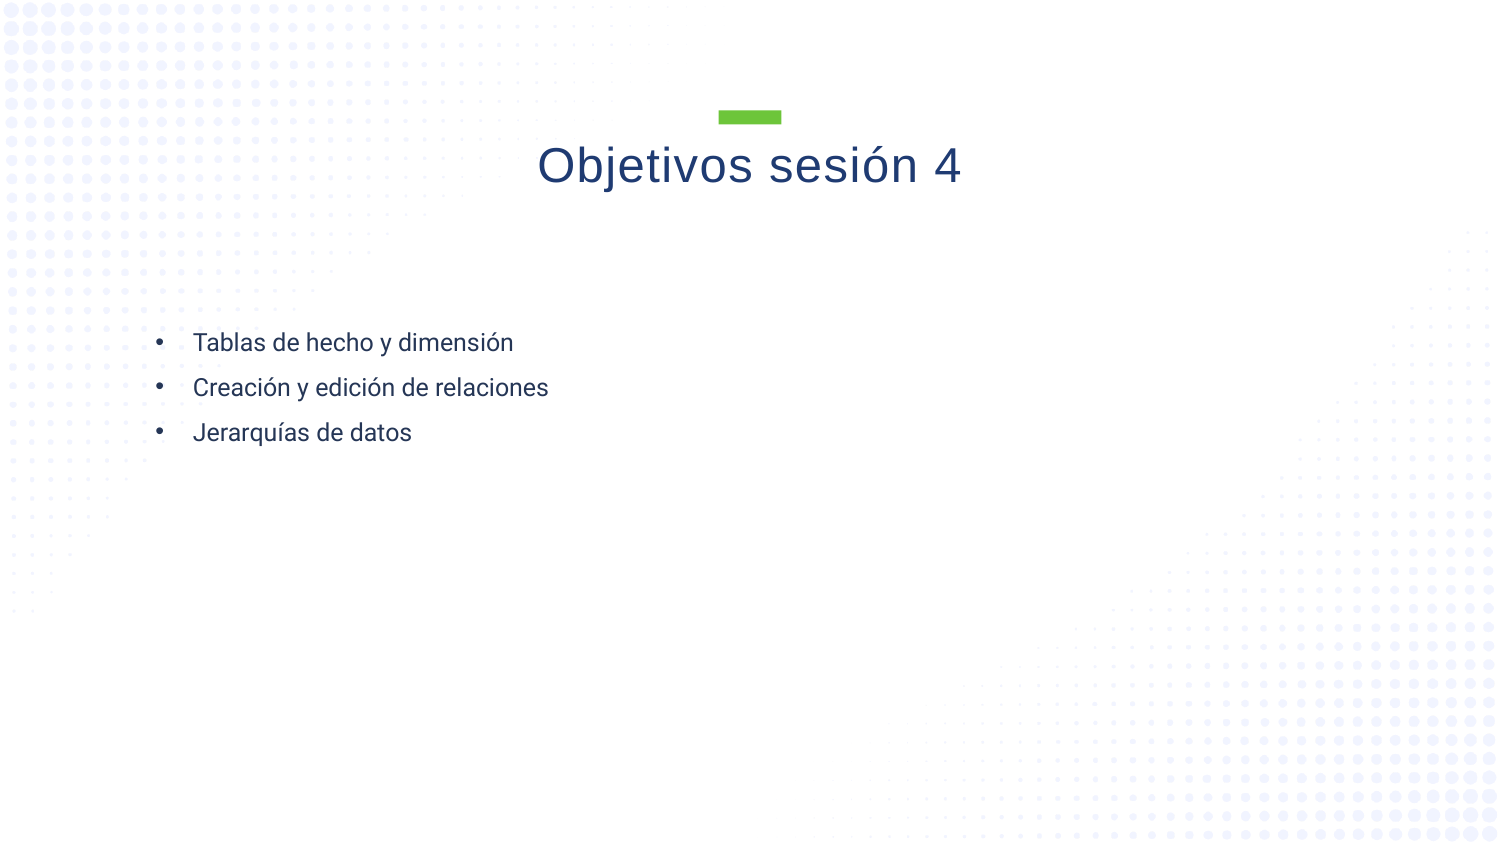

Objetivos sesión 4

Tablas de hecho y dimensión
Creación y edición de relaciones
Jerarquías de datos